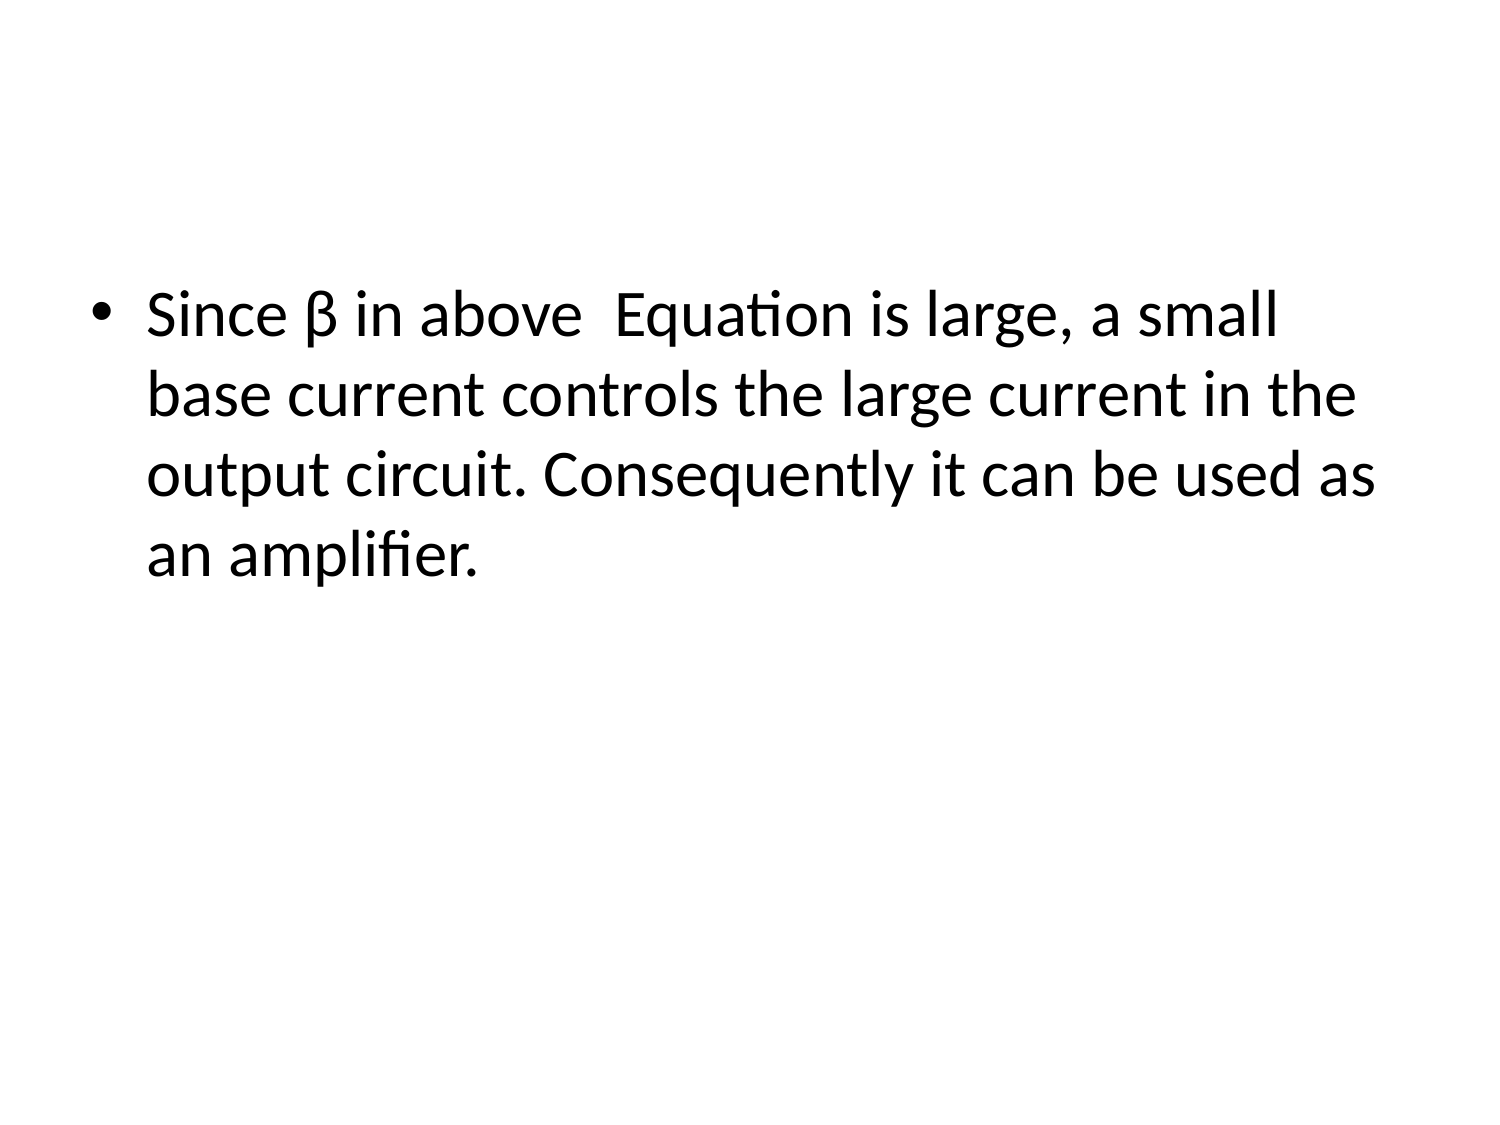

Since β in above  Equation is large, a small base current controls the large current in the output circuit. Consequently it can be used as an amplifier.